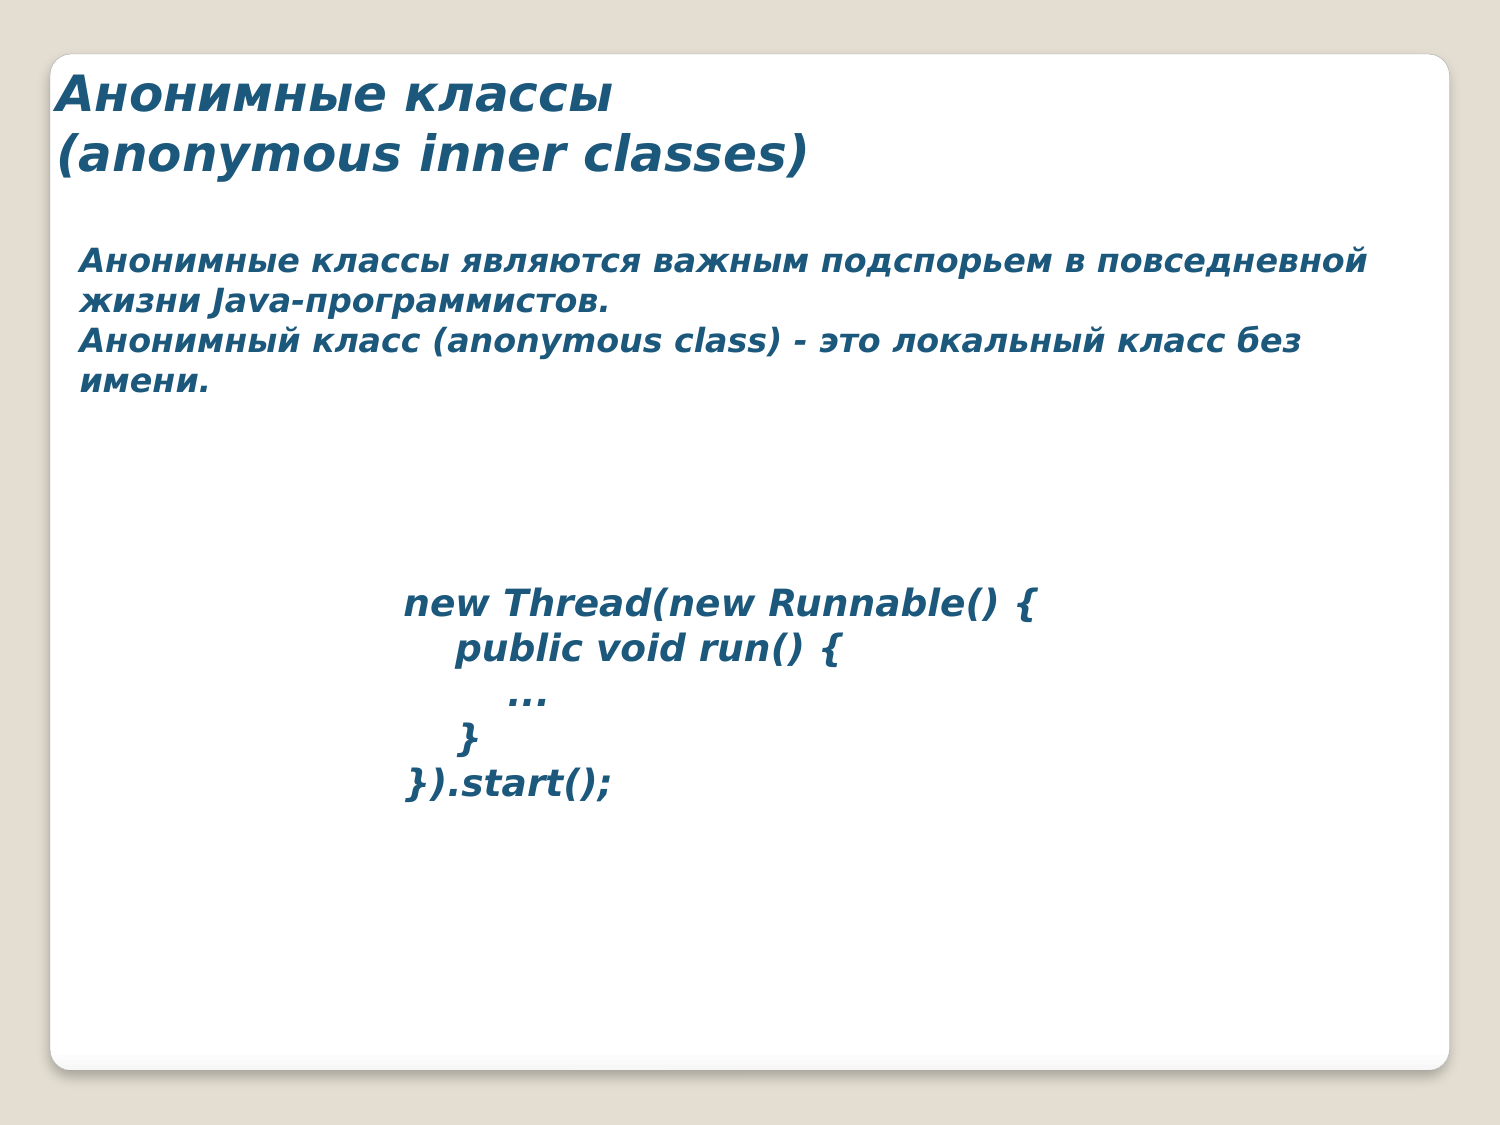

Анонимные классы (anonymous inner classes)
Анонимные классы являются важным подспорьем в повседневной жизни Java-программистов.
Анонимный класс (anonymous class) - это локальный класс без имени.

    new Thread(new Runnable() {
        public void run() {
            ...
        }
    }).start();